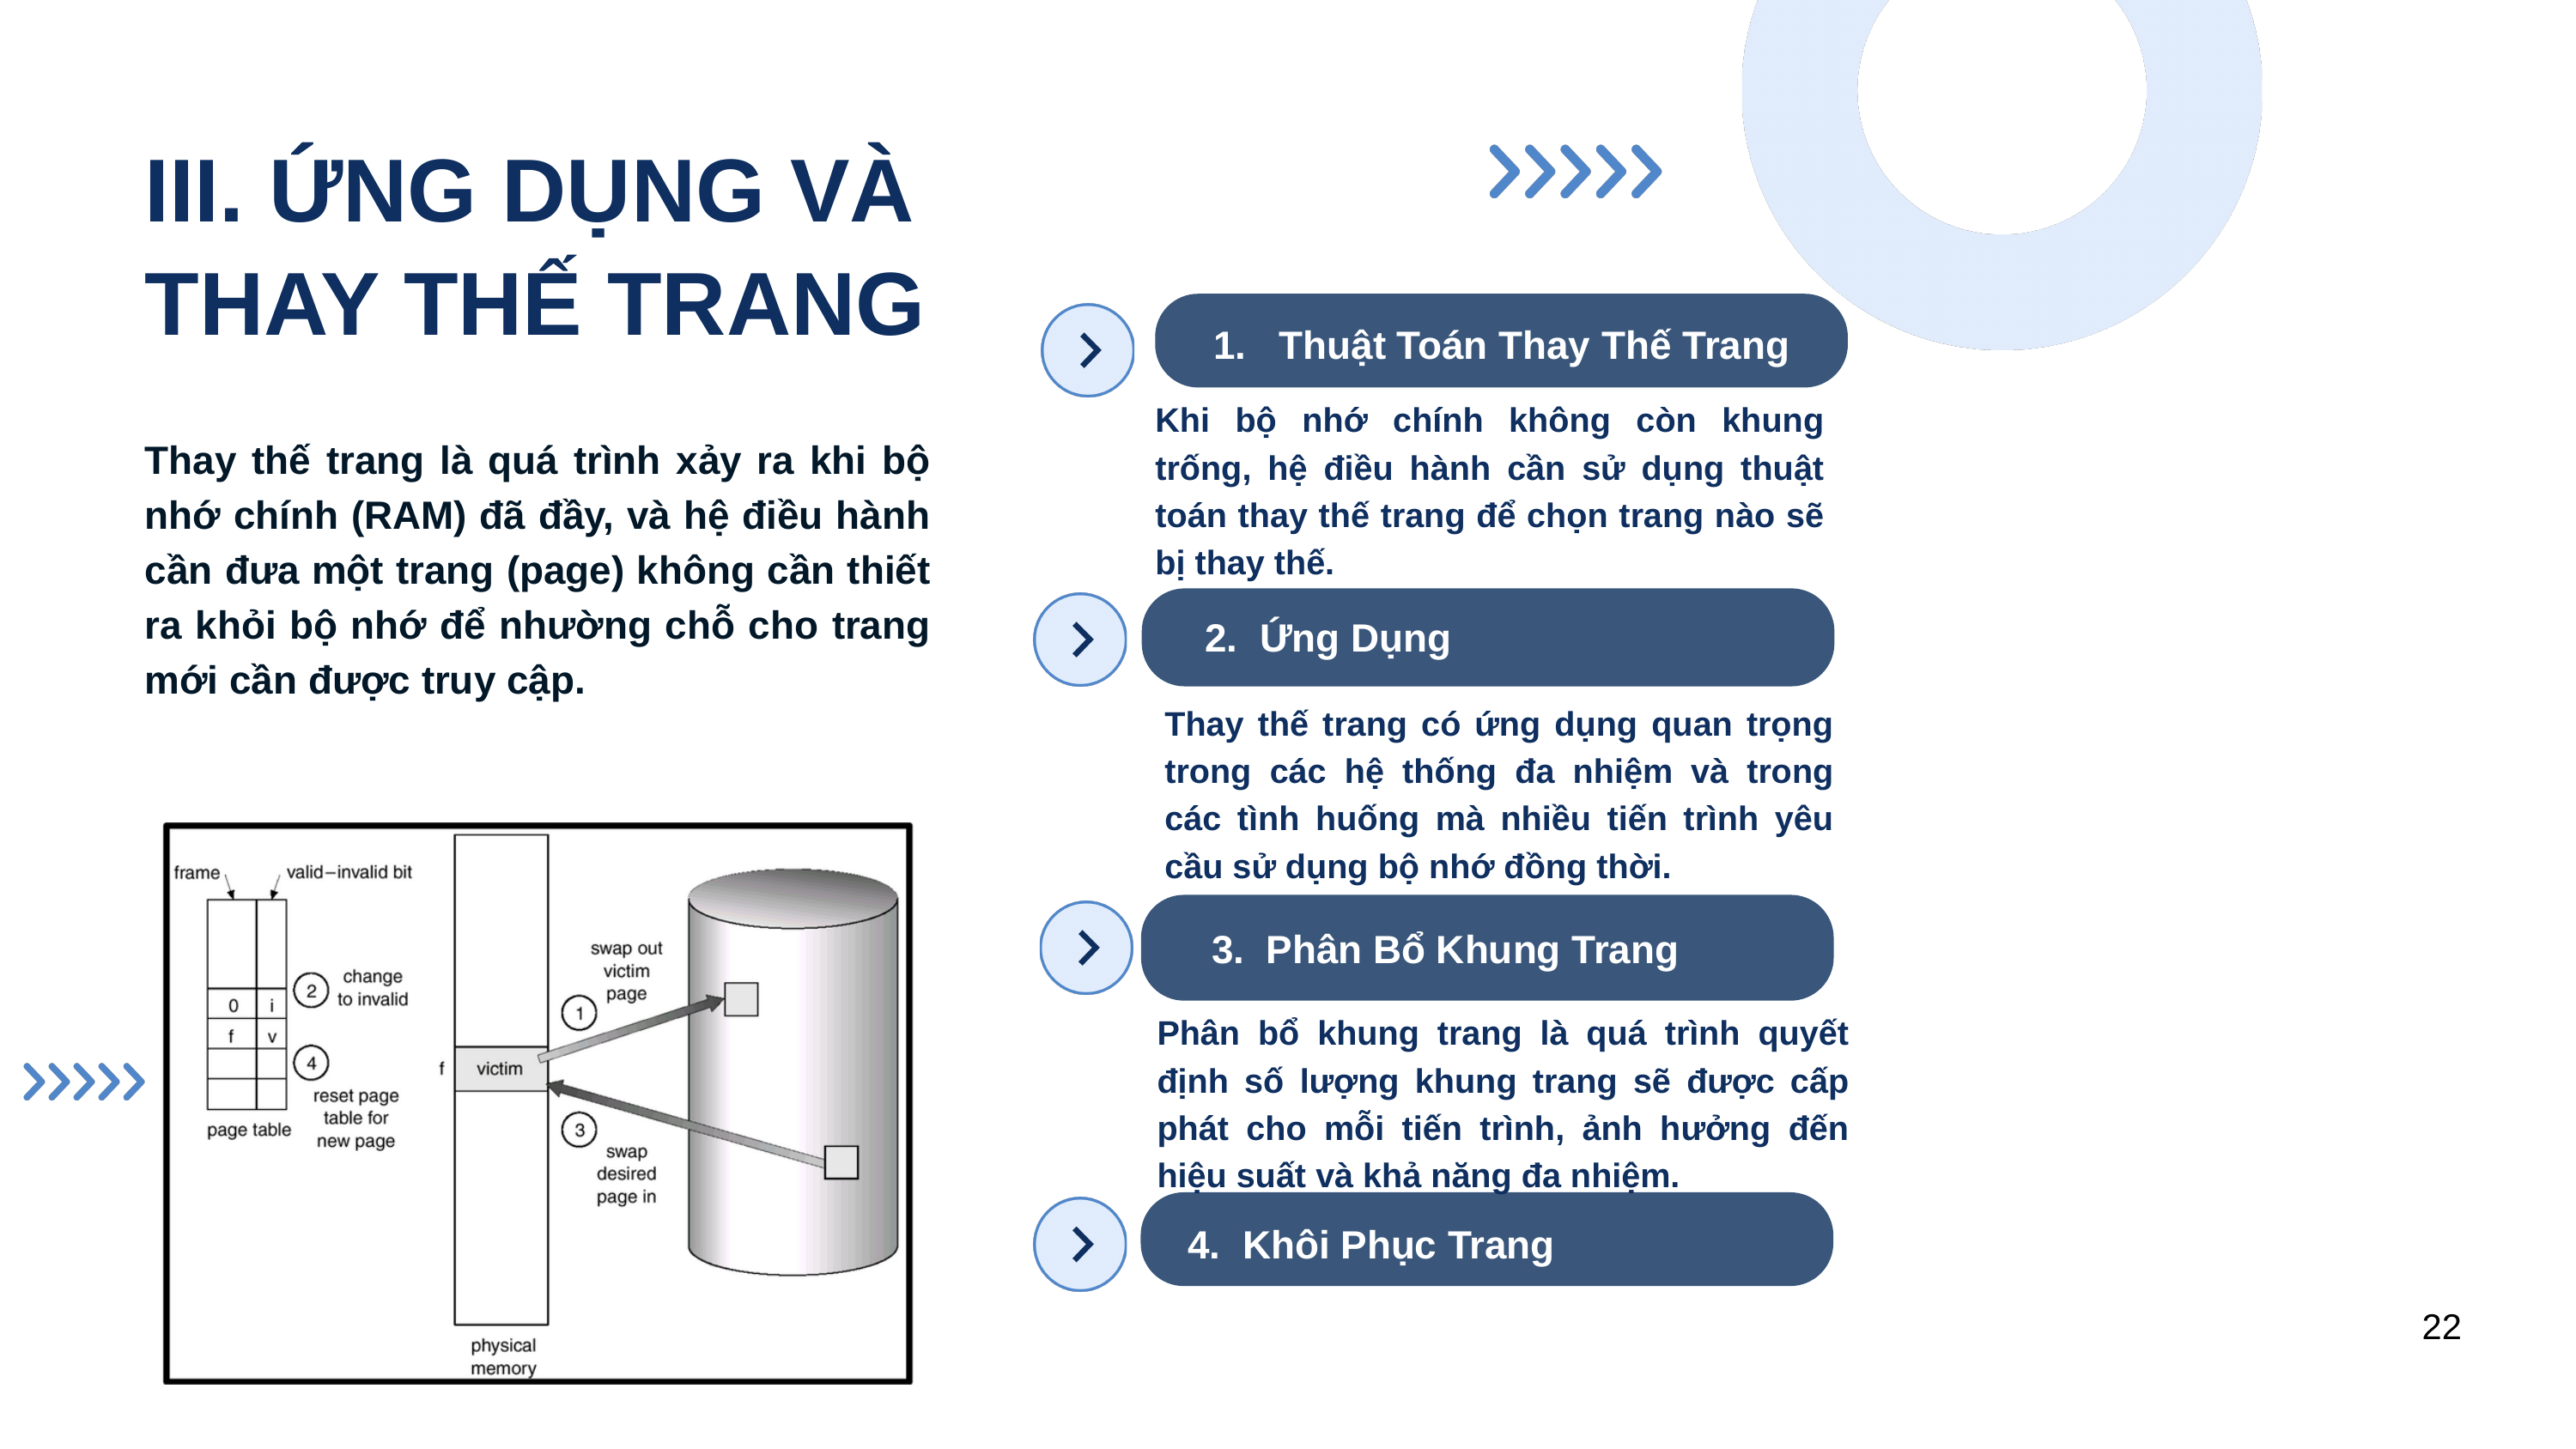

III. ỨNG DỤNG VÀ THAY THẾ TRANG

1.   Thuật Toán Thay Thế Trang
Khi bộ nhớ chính không còn khung trống, hệ điều hành cần sử dụng thuật toán thay thế trang để chọn trang nào sẽ bị thay thế.
Thay thế trang là quá trình xảy ra khi bộ nhớ chính (RAM) đã đầy, và hệ điều hành cần đưa một trang (page) không cần thiết ra khỏi bộ nhớ để nhường chỗ cho trang mới cần được truy cập.

2.  Ứng Dụng
Thay thế trang có ứng dụng quan trọng trong các hệ thống đa nhiệm và trong các tình huống mà nhiều tiến trình yêu cầu sử dụng bộ nhớ đồng thời.

3.  Phân Bổ Khung Trang
Phân bổ khung trang là quá trình quyết định số lượng khung trang sẽ được cấp phát cho mỗi tiến trình, ảnh hưởng đến hiệu suất và khả năng đa nhiệm.

4.  Khôi Phục Trang
22